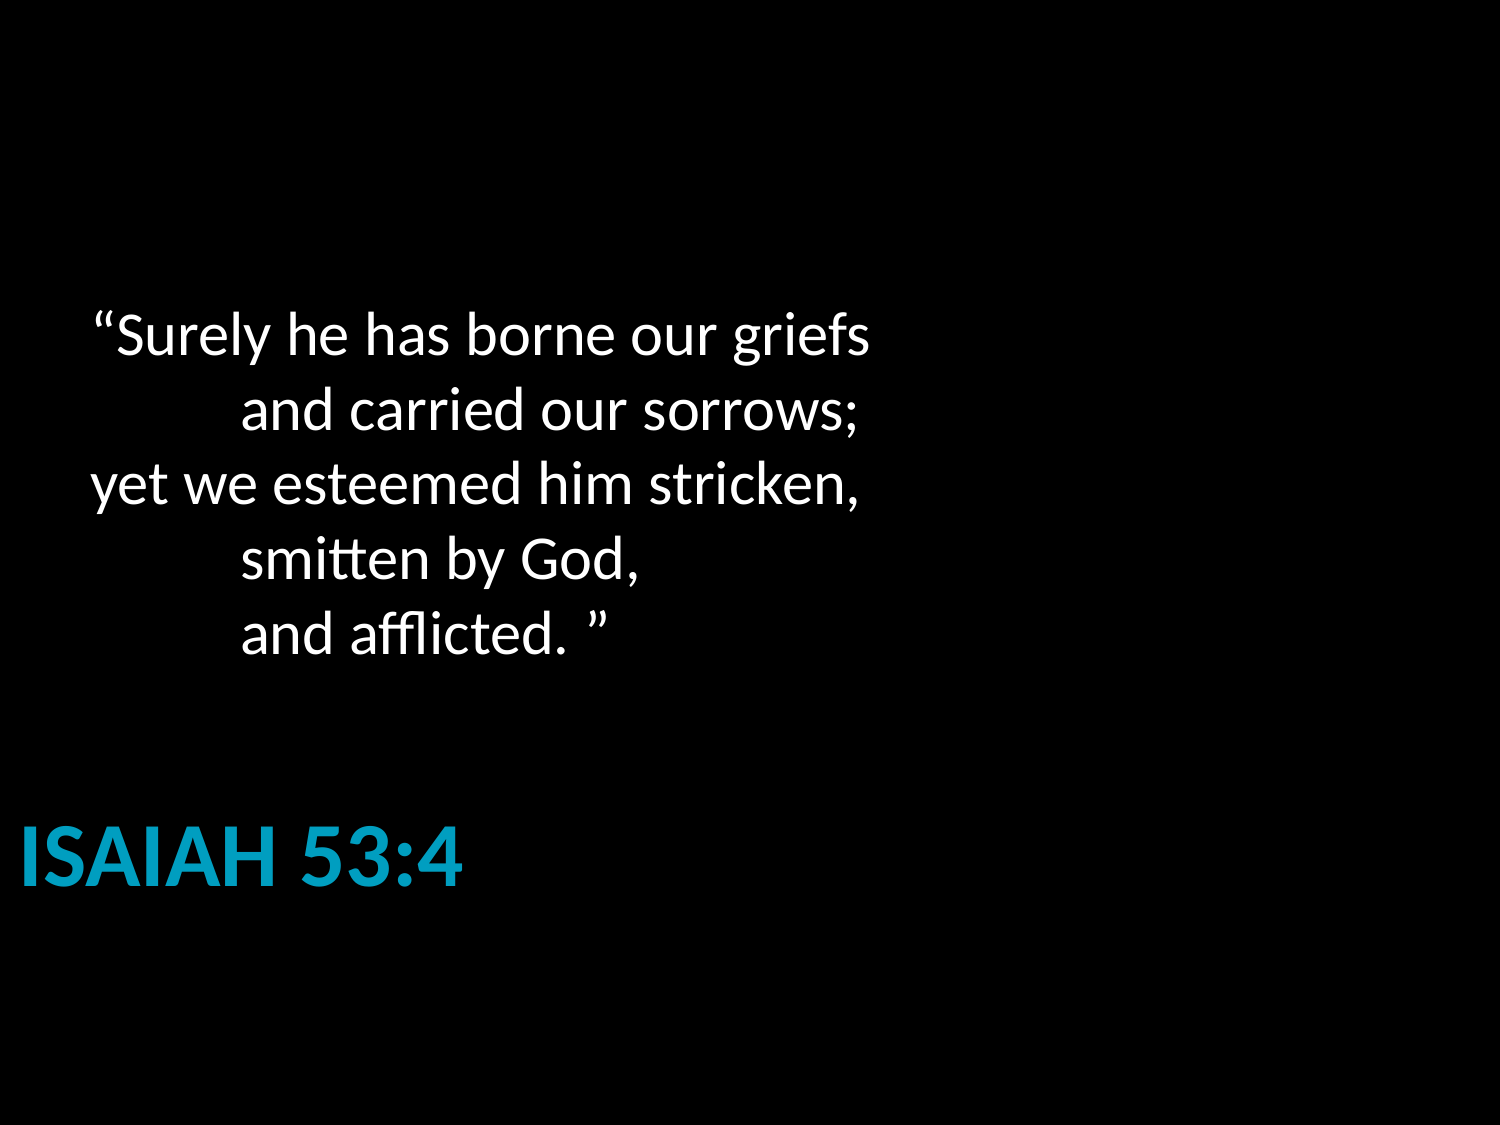

# “Surely he has borne our griefs  and carried our sorrows;  yet we esteemed him stricken,  smitten by God, and afflicted. ”
ISAIAH 53:4